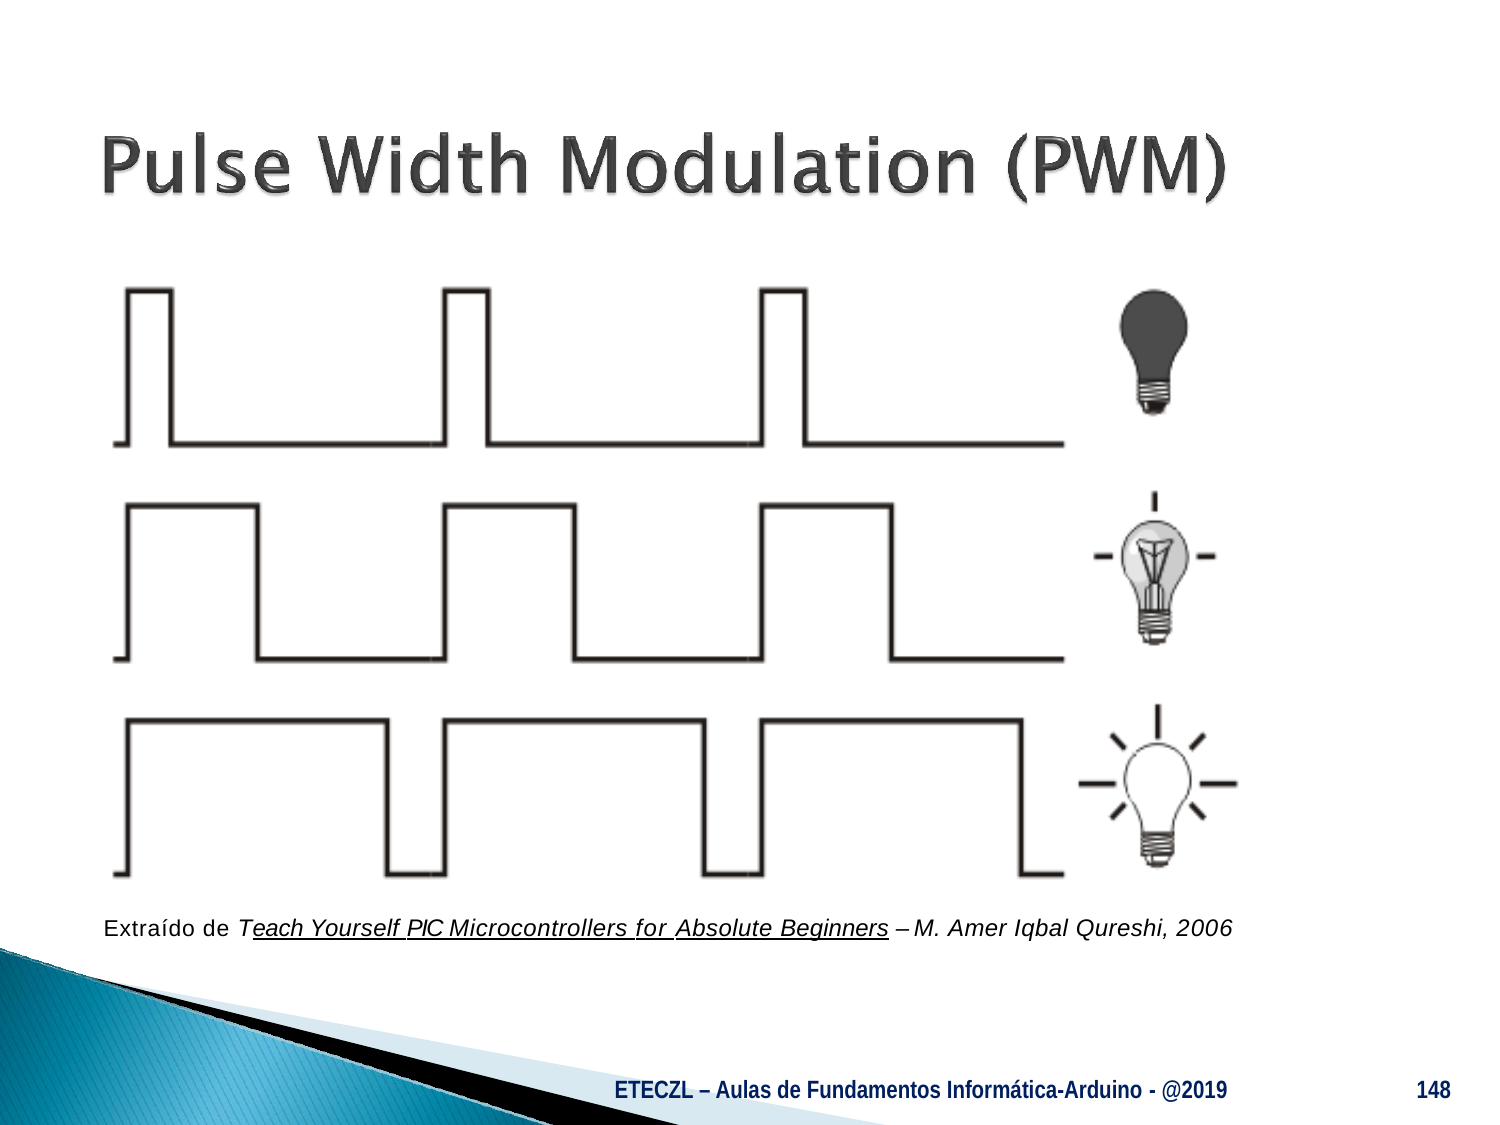

Extraído de Teach Yourself PIC Microcontrollers for Absolute Beginners – M. Amer Iqbal Qureshi, 2006
ETECZL – Aulas de Fundamentos Informática-Arduino - @2019
148